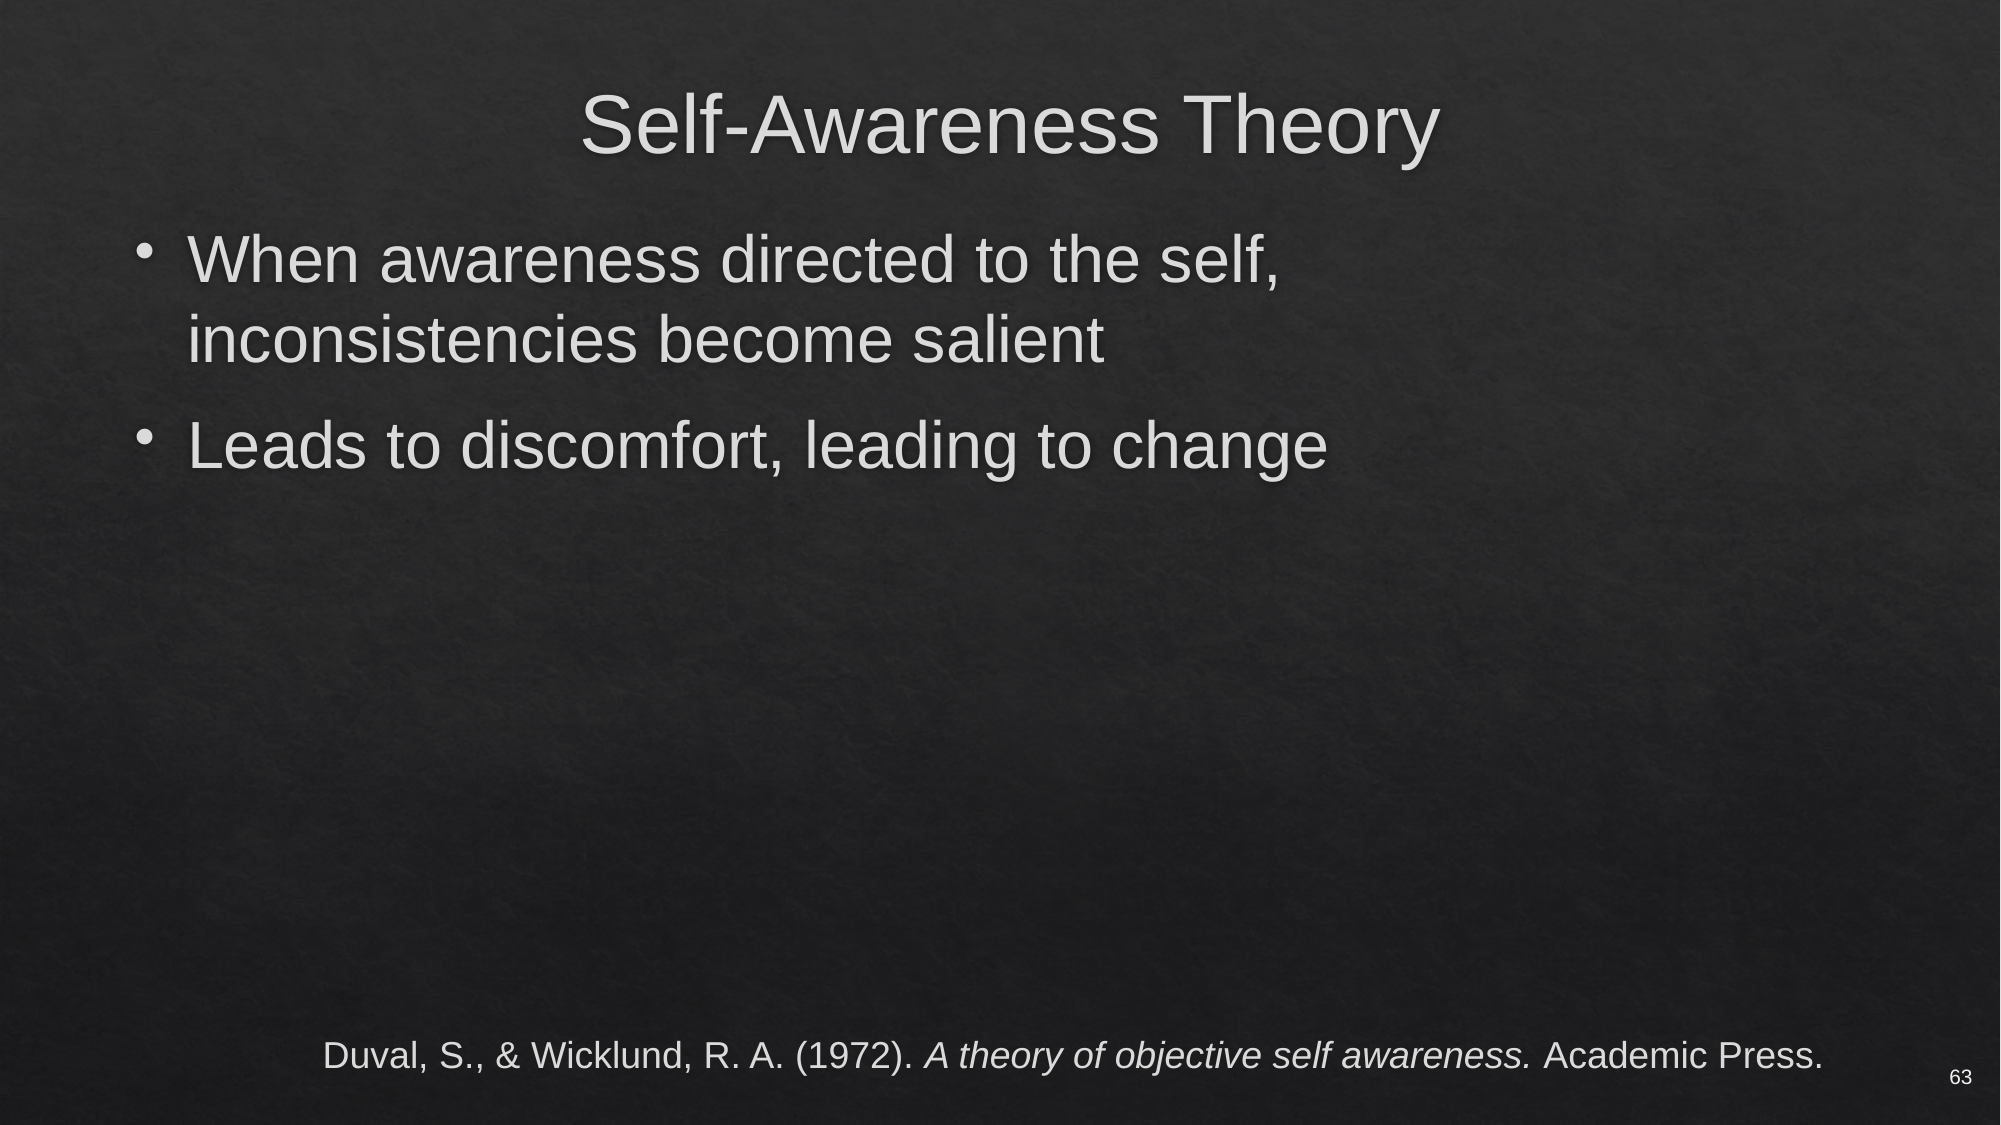

# Self-Awareness Theory
When awareness directed to the self, inconsistencies become salient
Leads to discomfort, leading to change

Duval, S., & Wicklund, R. A. (1972). A theory of objective self awareness. Academic Press.
63